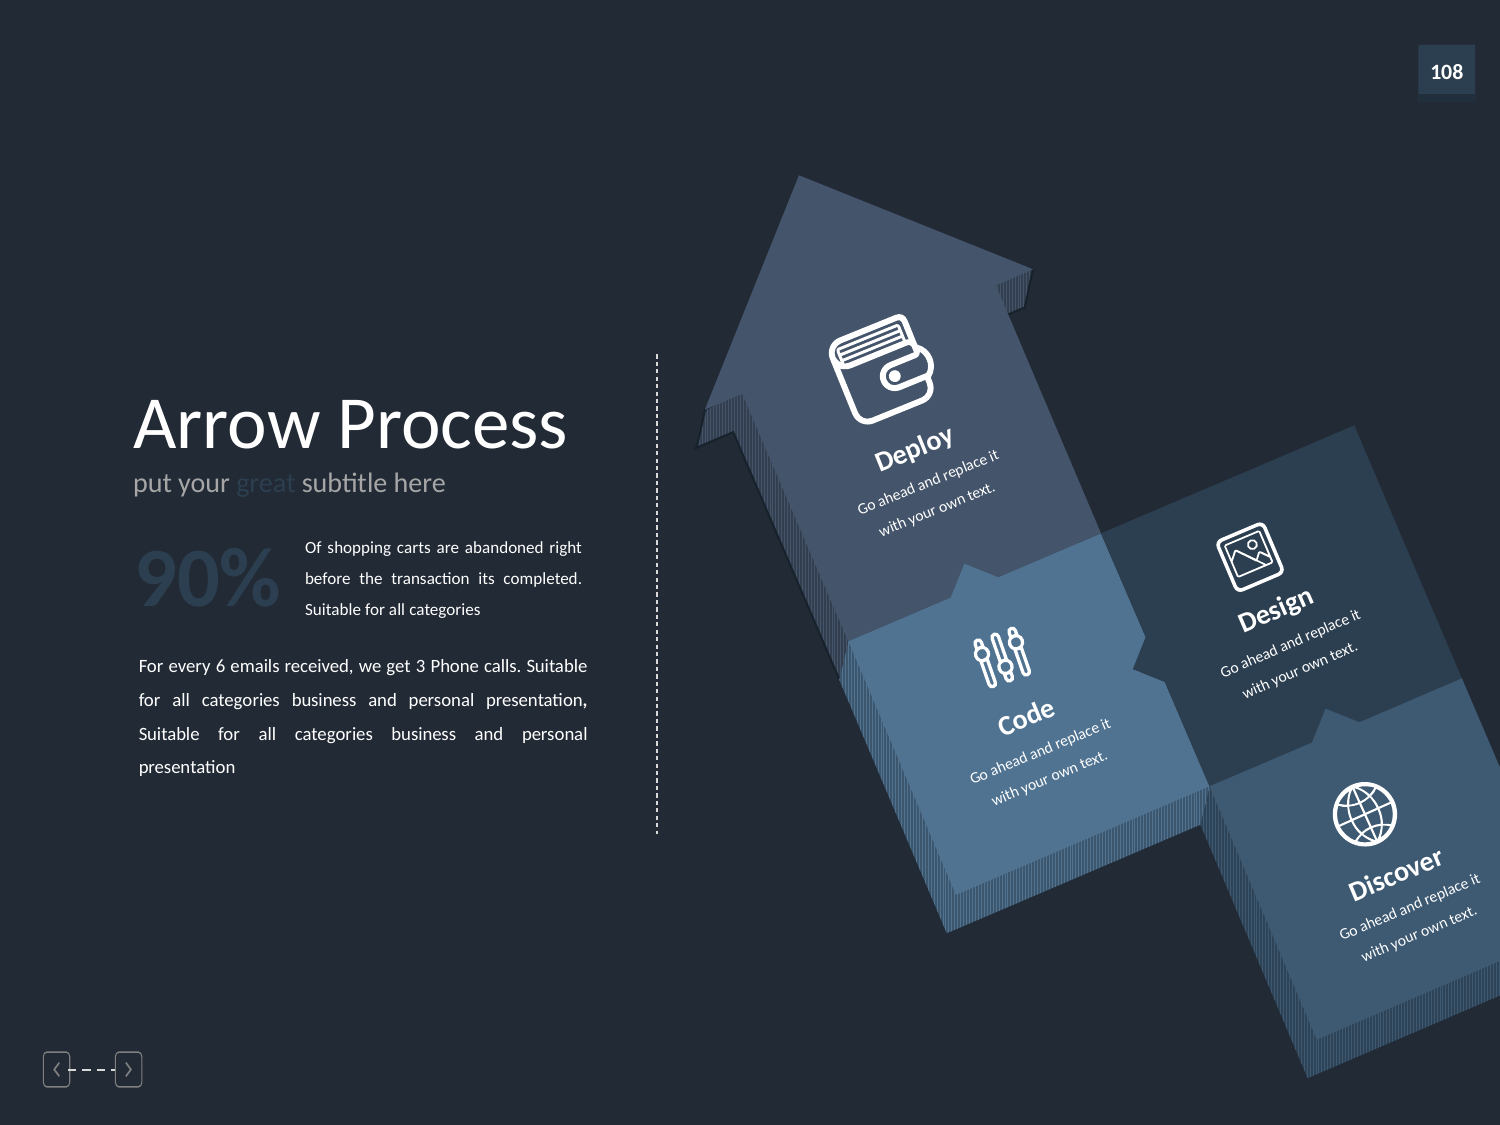

Deploy
Go ahead and replace it with your own text.

Design
Go ahead and replace it with your own text.

Code
Go ahead and replace it with your own text.

Discover
Go ahead and replace it with your own text.
Arrow Process
put your great subtitle here
90%
Of shopping carts are abandoned right before the transaction its completed. Suitable for all categories
For every 6 emails received, we get 3 Phone calls. Suitable for all categories business and personal presentation, Suitable for all categories business and personal presentation